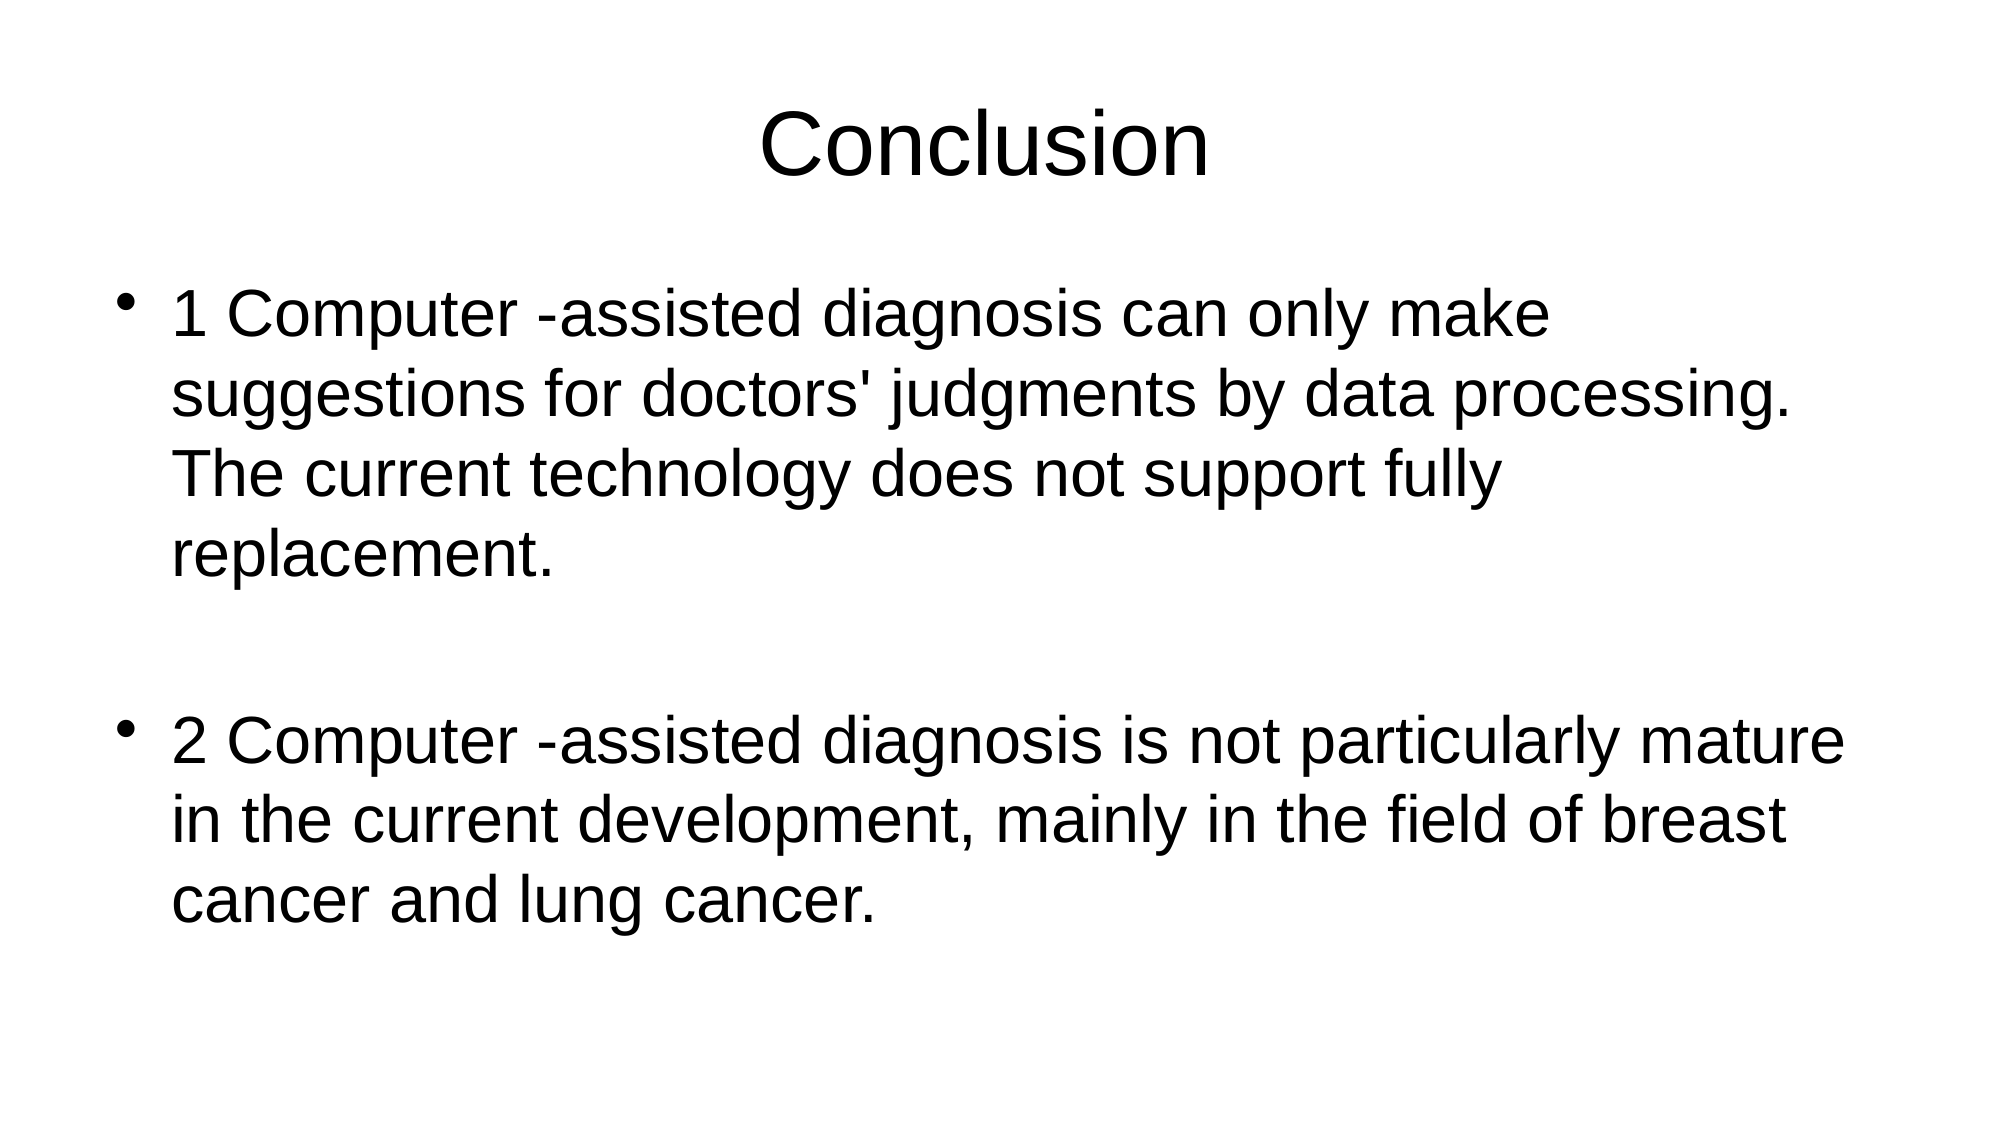

# Conclusion
1 Computer -assisted diagnosis can only make suggestions for doctors' judgments by data processing. The current technology does not support fully replacement.

2 Computer -assisted diagnosis is not particularly mature in the current development, mainly in the field of breast cancer and lung cancer.